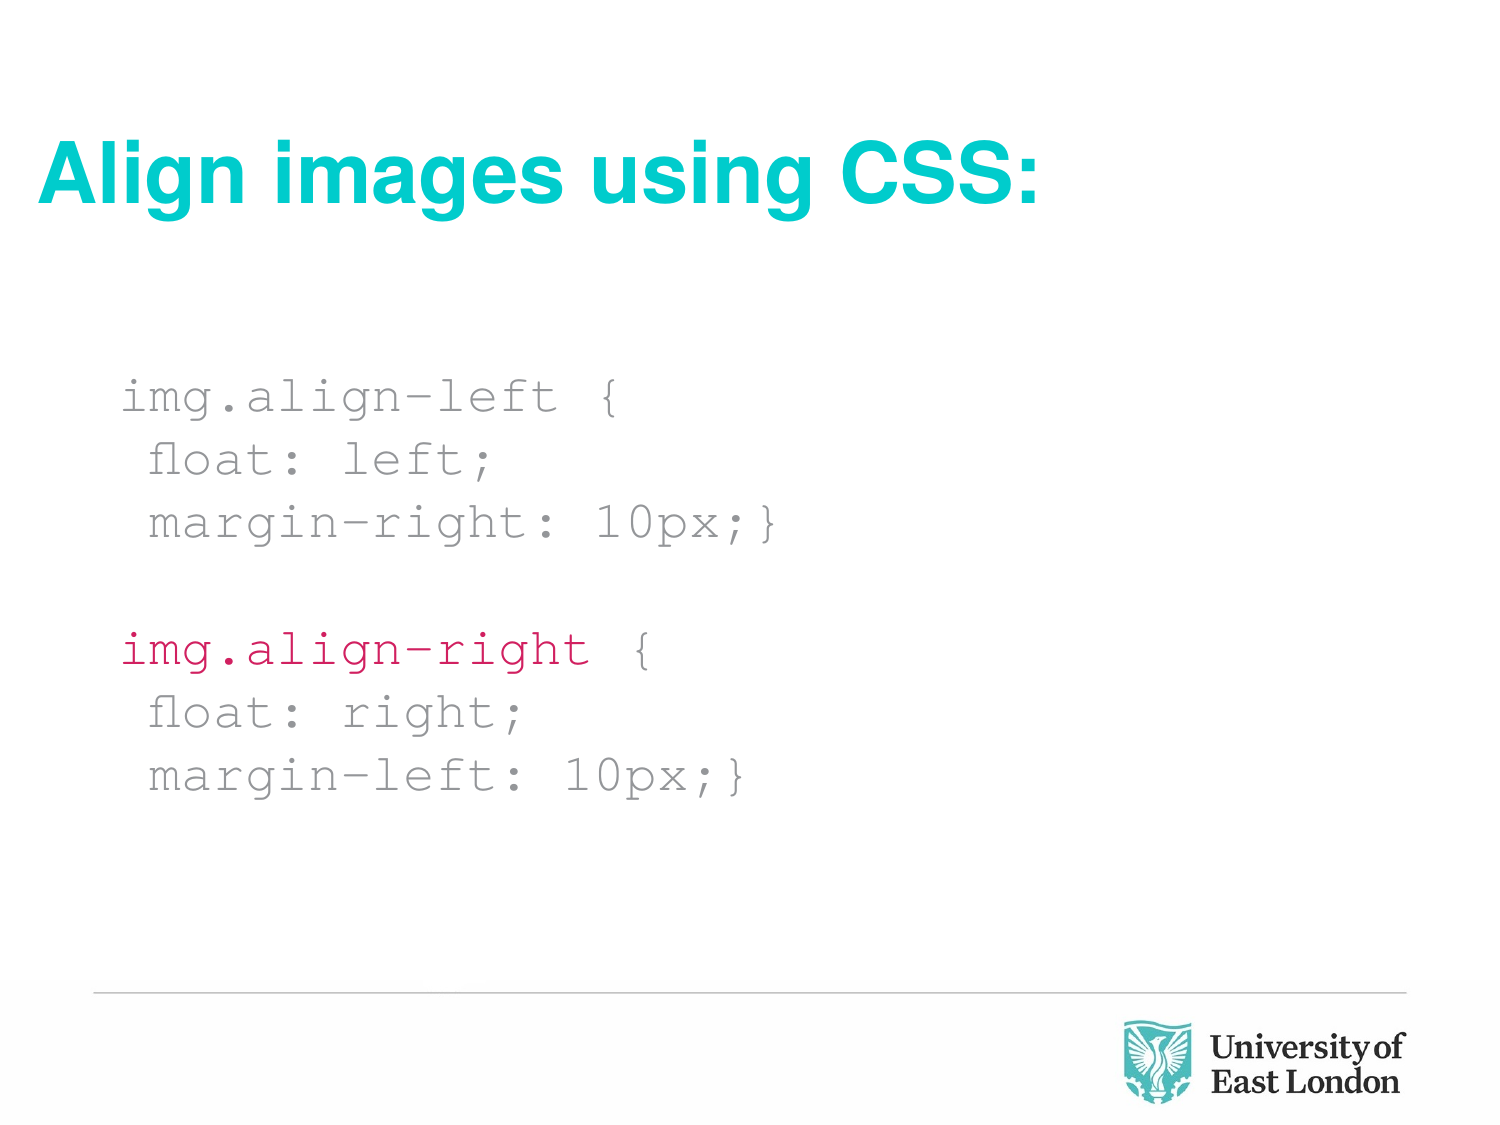

Align images using CSS:

img.align-left {
 float: left;
 margin-right: 10px;}
img.align-right {
 float: right;
 margin-left: 10px;}